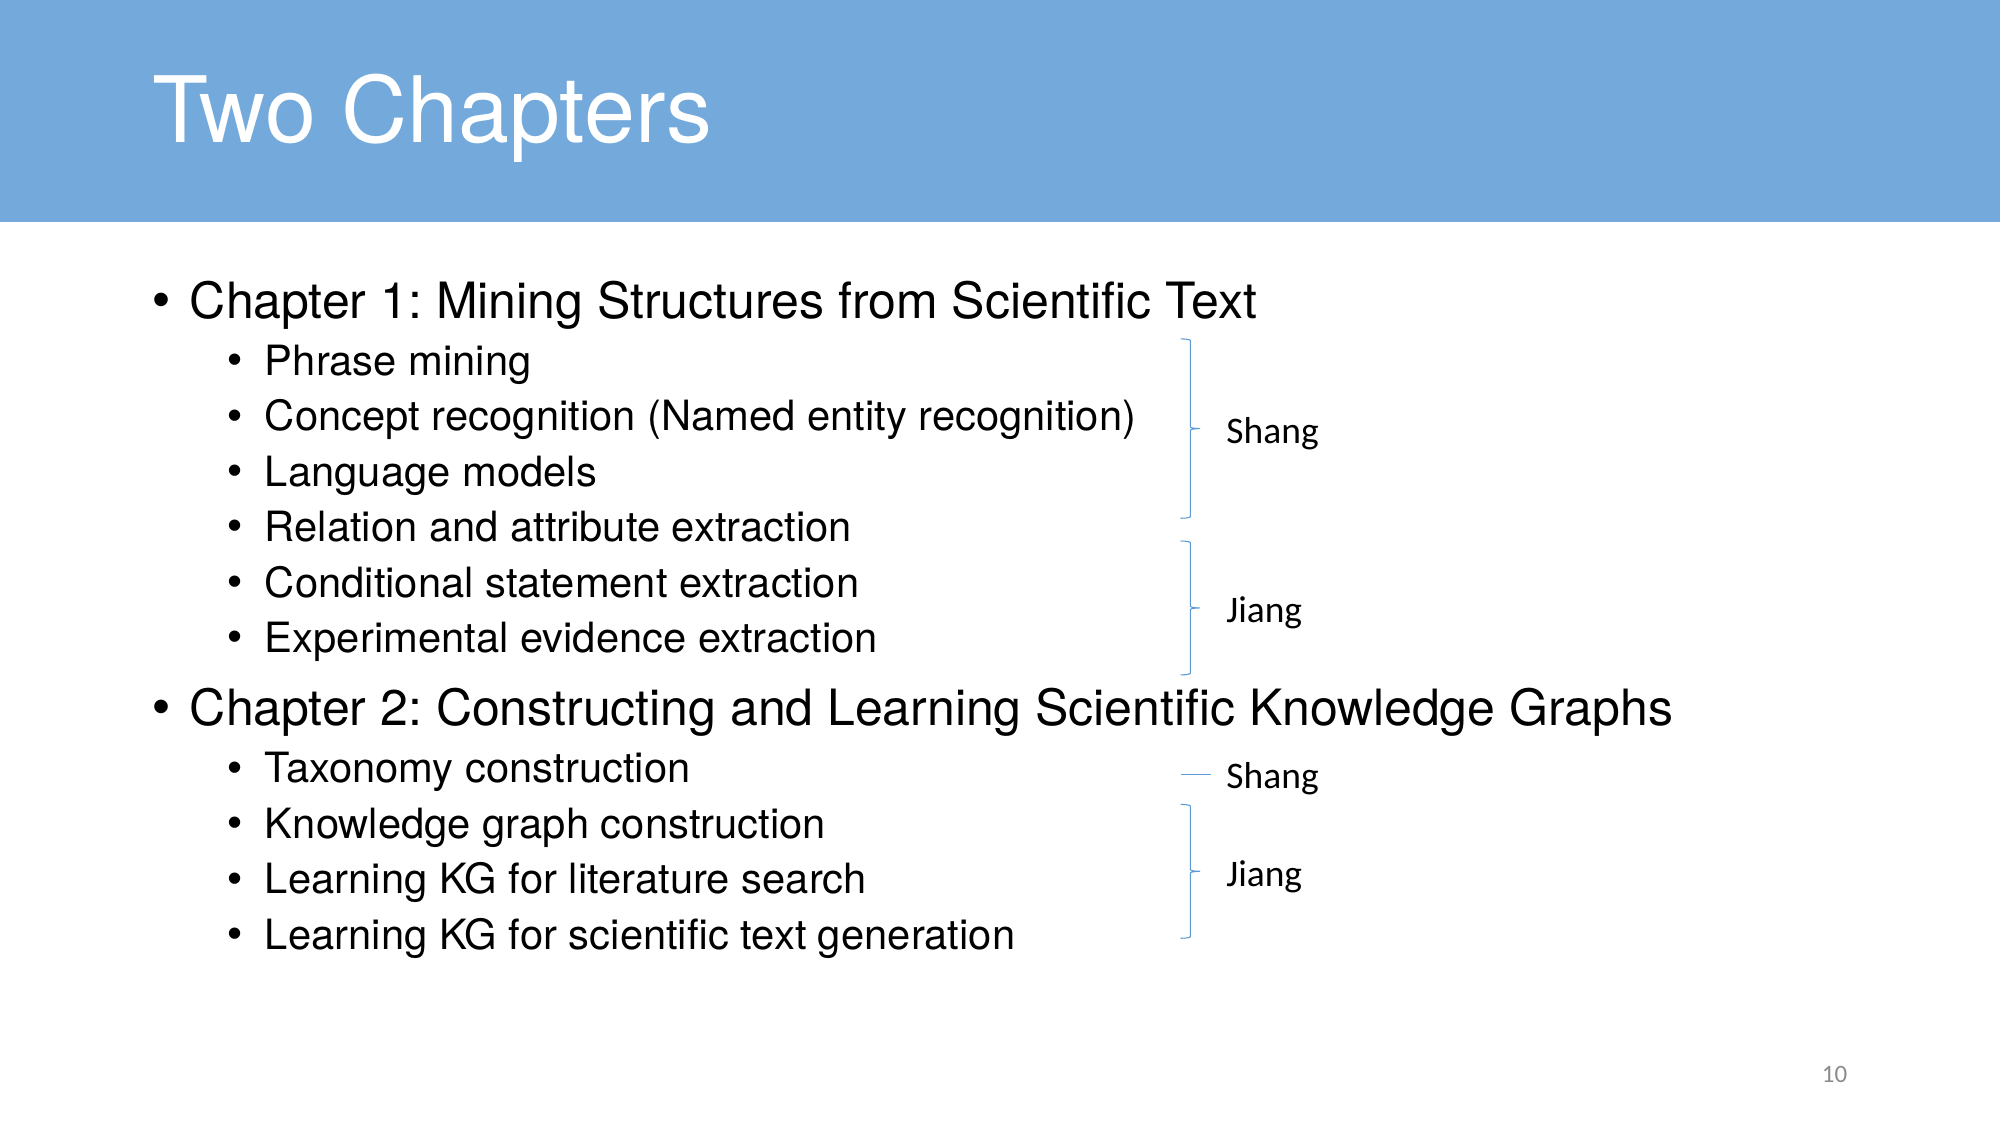

# Two Chapters
Chapter 1: Mining Structures from Scientific Text
Phrase mining
Concept recognition (Named entity recognition)
Language models
Relation and attribute extraction
Conditional statement extraction
Experimental evidence extraction
Chapter 2: Constructing and Learning Scientific Knowledge Graphs
Taxonomy construction
Knowledge graph construction
Learning KG for literature search
Learning KG for scientific text generation

Shang

Jiang
Shang

Jiang
10